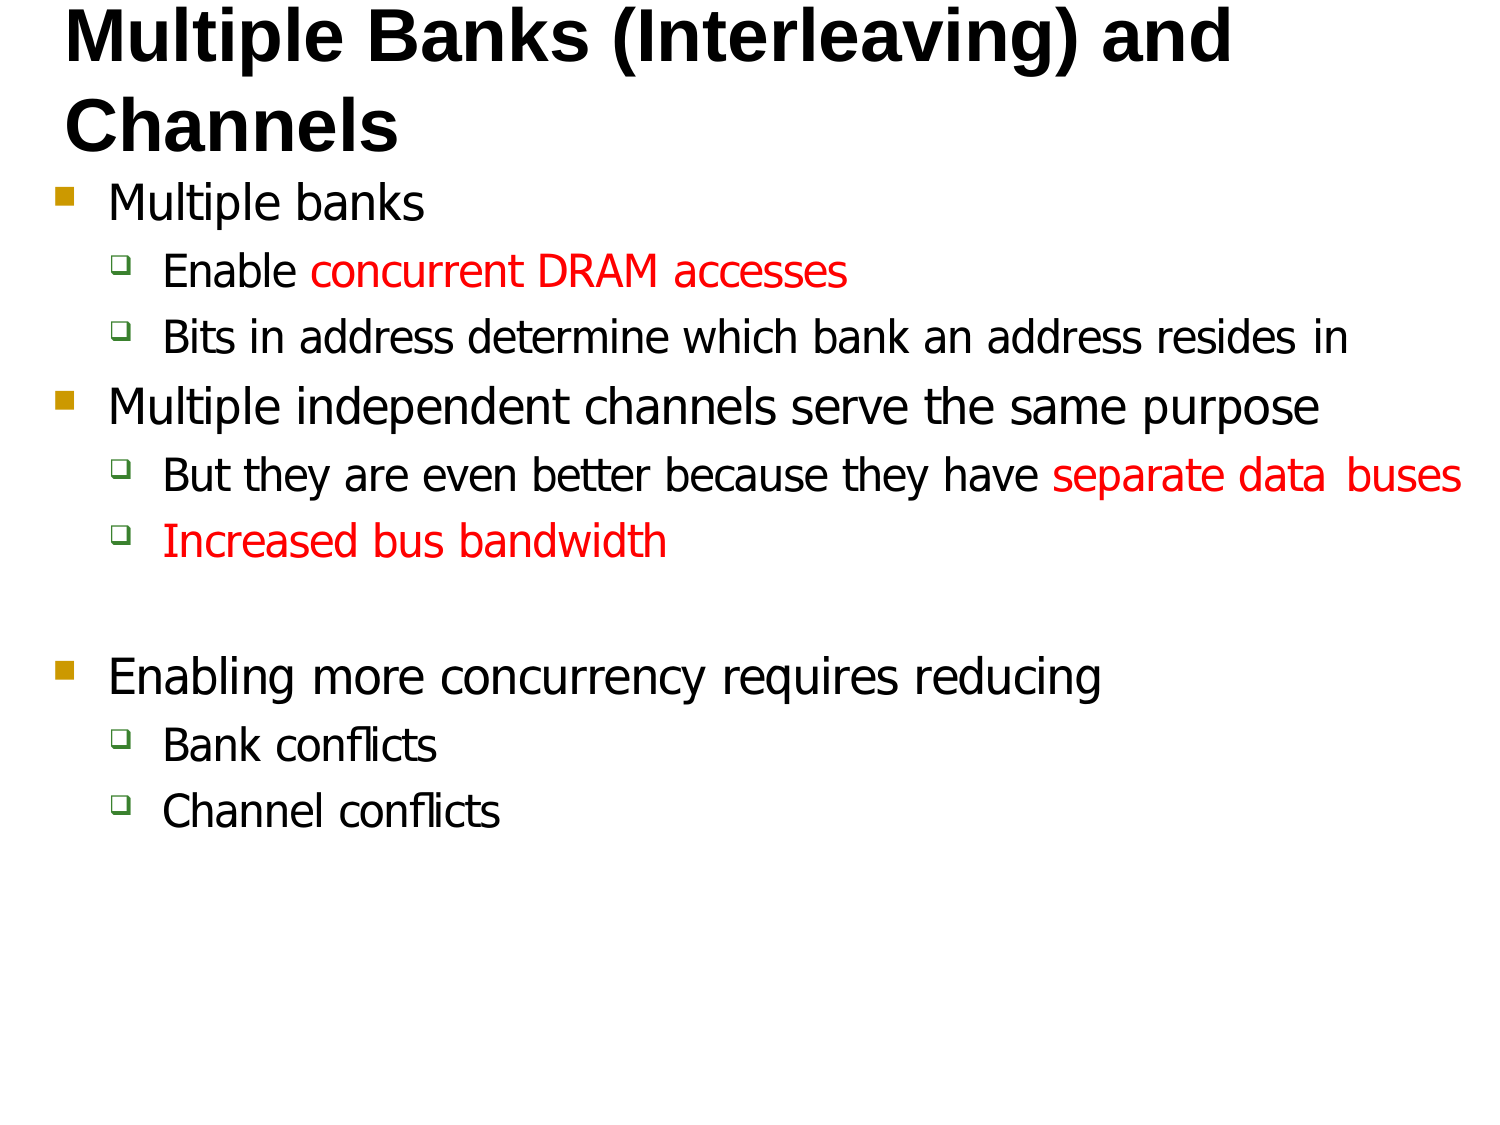

# Multiple Banks (Interleaving) and Channels
Multiple banks
Enable concurrent DRAM accesses
Bits in address determine which bank an address resides in
Multiple independent channels serve the same purpose
But they are even better because they have separate data buses
Increased bus bandwidth

Enabling more concurrency requires reducing
Bank conflicts
Channel conflicts